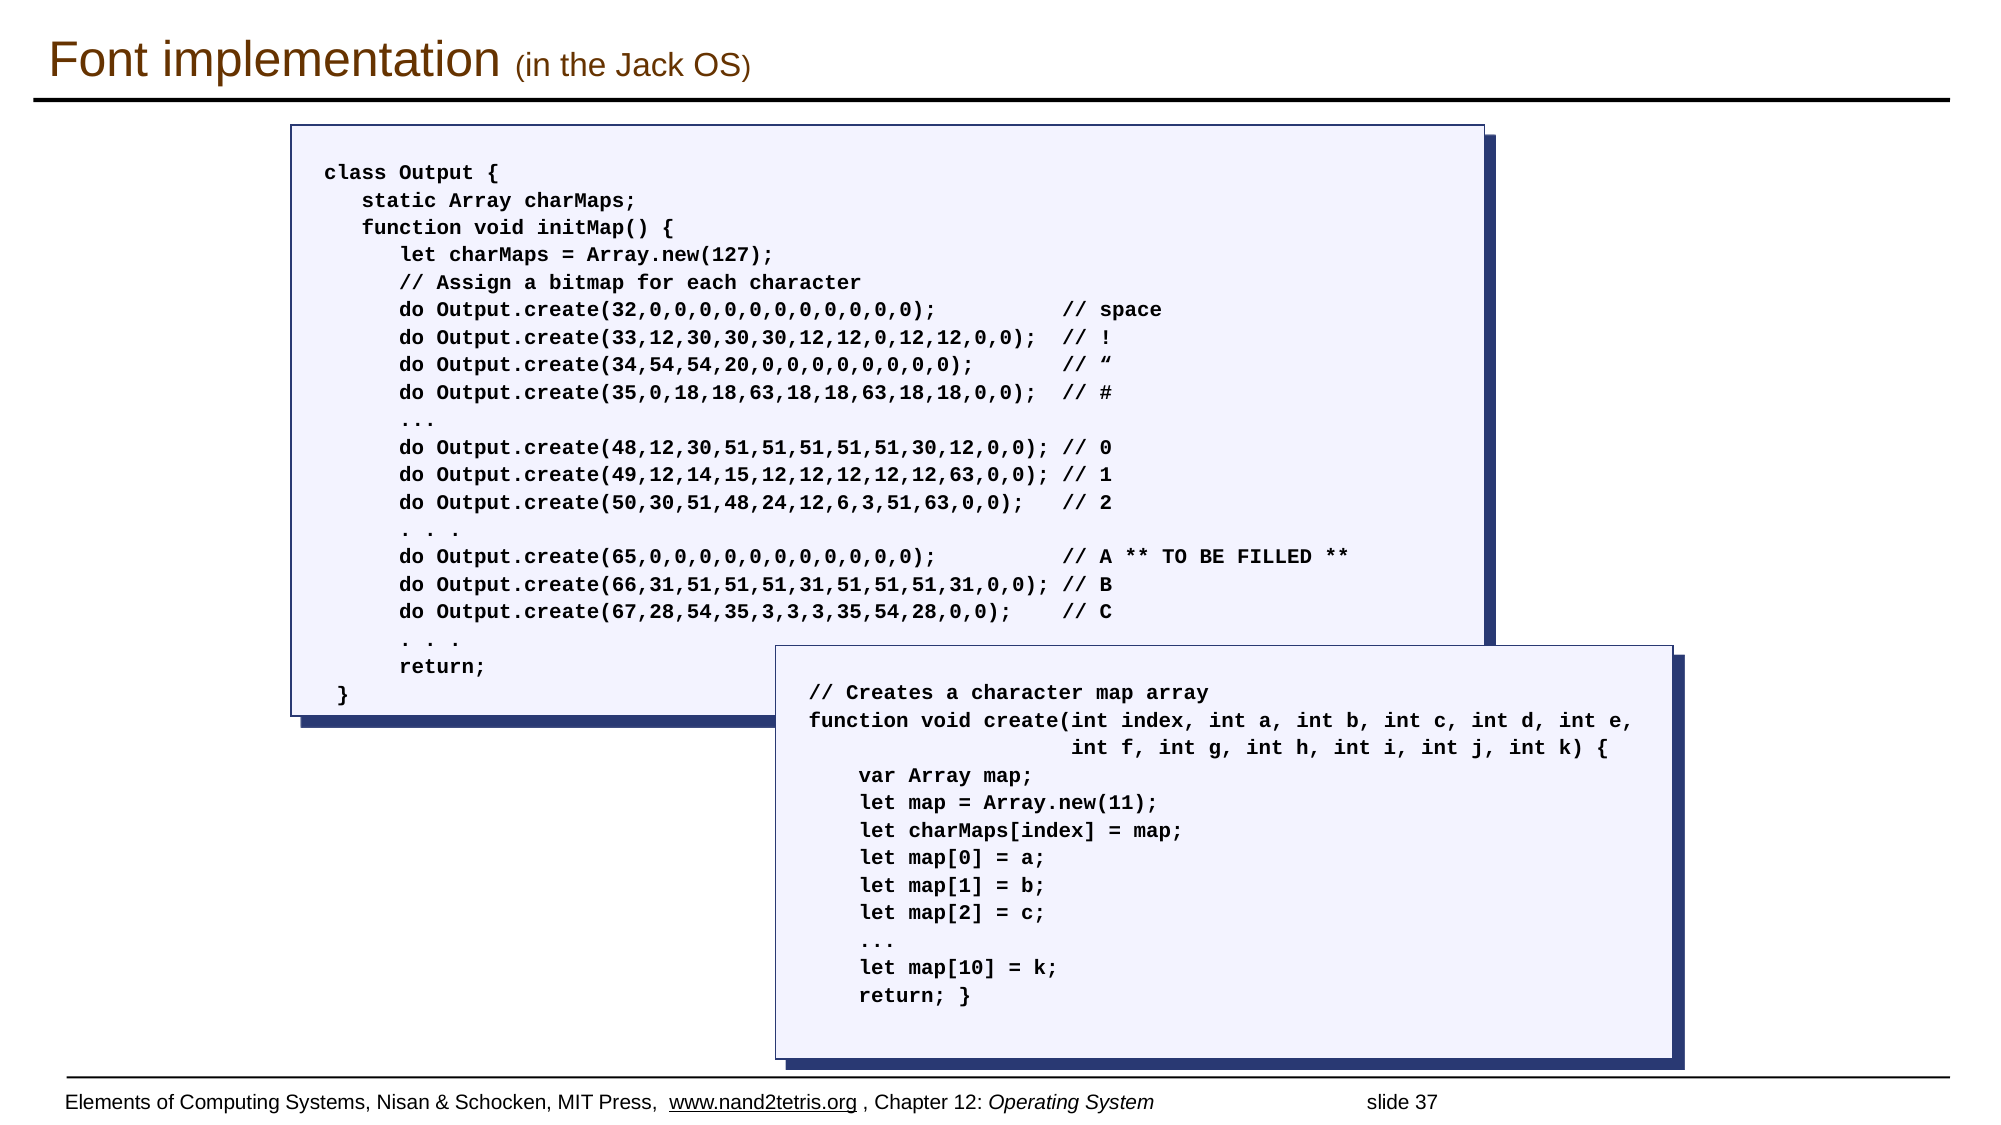

# Font implementation (in the Jack OS)
class Output {
   static Array charMaps;
   function void initMap() {
      let charMaps = Array.new(127);
      // Assign a bitmap for each character
      do Output.create(32,0,0,0,0,0,0,0,0,0,0,0);          // space
      do Output.create(33,12,30,30,30,12,12,0,12,12,0,0);  // !
      do Output.create(34,54,54,20,0,0,0,0,0,0,0,0);       // “
      do Output.create(35,0,18,18,63,18,18,63,18,18,0,0);  // #
      ...
      do Output.create(48,12,30,51,51,51,51,51,30,12,0,0); // 0
      do Output.create(49,12,14,15,12,12,12,12,12,63,0,0); // 1
      do Output.create(50,30,51,48,24,12,6,3,51,63,0,0);   // 2
      . . .
      do Output.create(65,0,0,0,0,0,0,0,0,0,0,0);          // A ** TO BE FILLED **
      do Output.create(66,31,51,51,51,31,51,51,51,31,0,0); // B
      do Output.create(67,28,54,35,3,3,3,35,54,28,0,0);    // C
      . . .
      return;
 }
// Creates a character map array
function void create(int index, int a, int b, int c, int d, int e,
                     int f, int g, int h, int i, int j, int k) {
    var Array map;
    let map = Array.new(11);
    let charMaps[index] = map;
    let map[0] = a;
    let map[1] = b;
    let map[2] = c;
    ...
    let map[10] = k;
    return; }